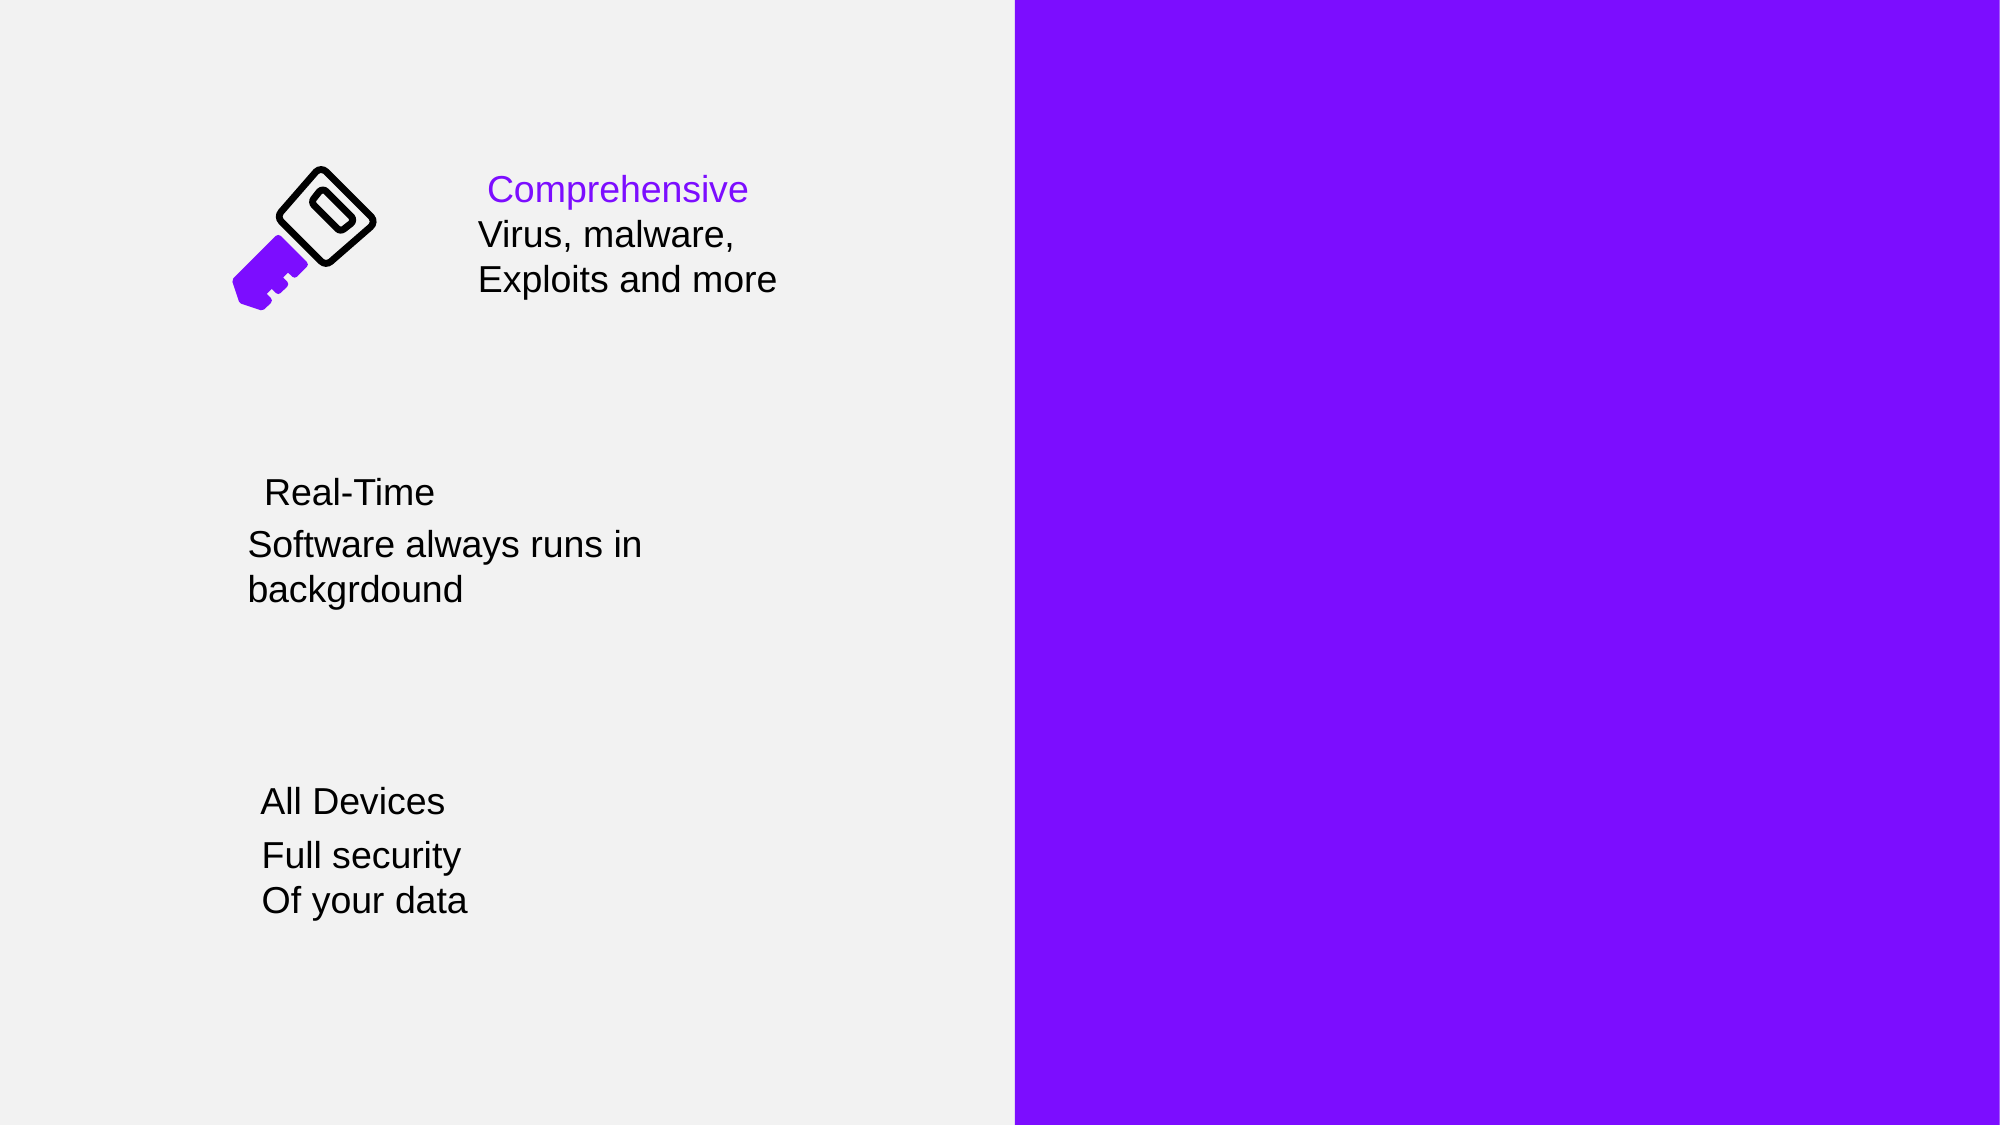

Comprehensive

Virus, malware,
Exploits and more
Real-Time
Software always runs in backgrdound
All Devices
Full security
Of your data